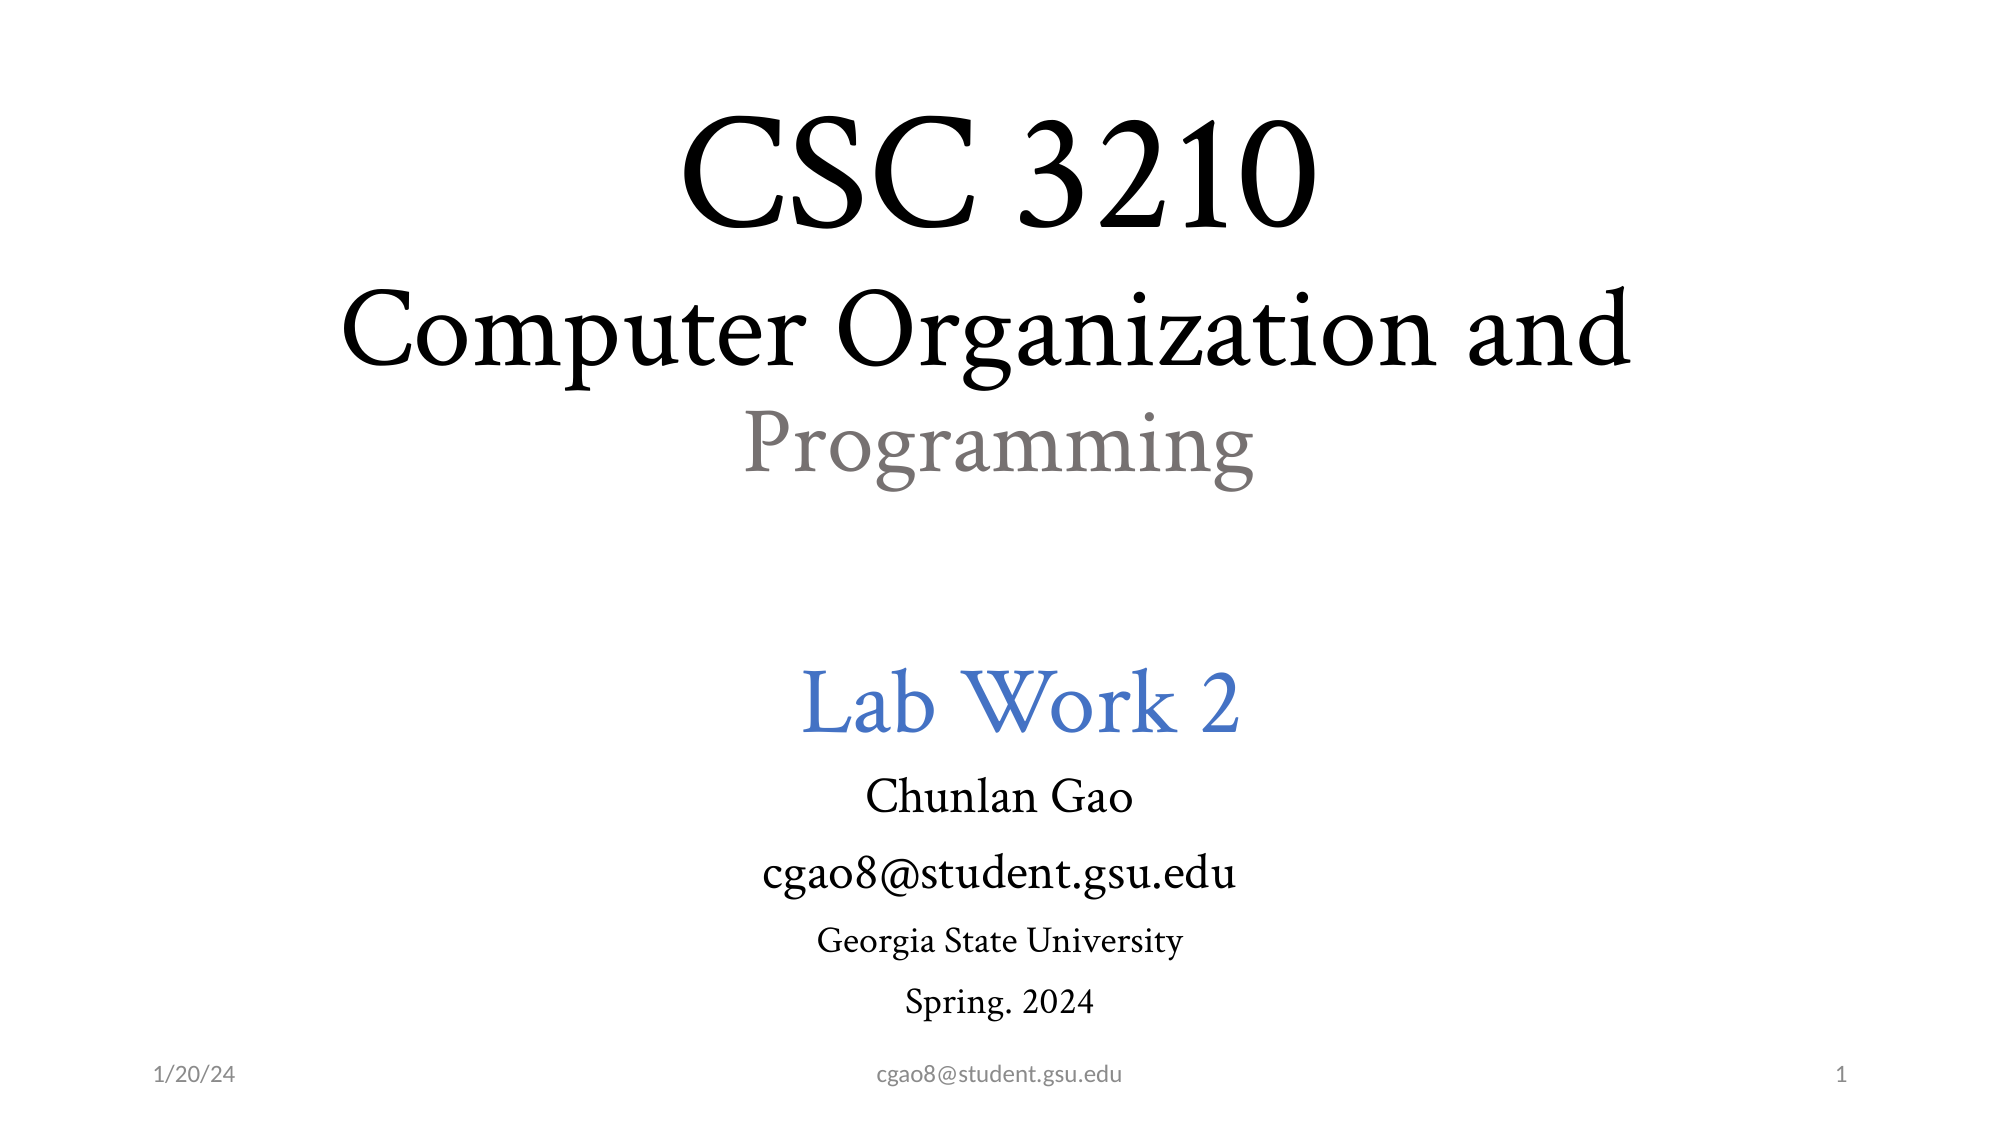

# CSC 3210 Computer Organization and Programming
Lab Work 2
Chunlan Gao
cgao8@student.gsu.edu
Georgia State University
Spring. 2024
1/20/24
cgao8@student.gsu.edu
1